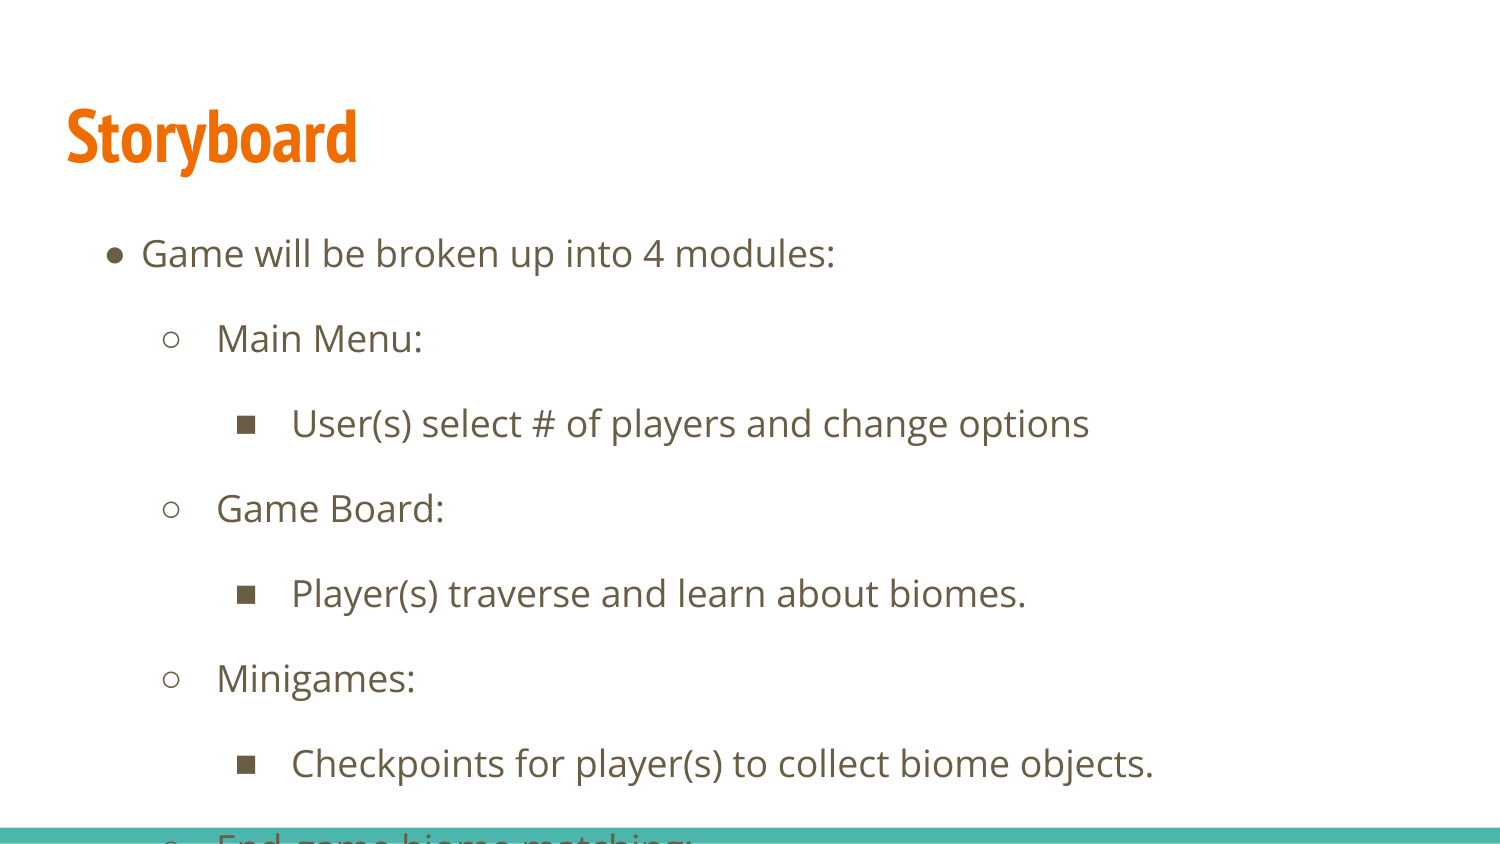

# Storyboard
Game will be broken up into 4 modules:
Main Menu:
User(s) select # of players and change options
Game Board:
Player(s) traverse and learn about biomes.
Minigames:
Checkpoints for player(s) to collect biome objects.
End-game biome matching:
Player(s) match objects to biomes and receive final score.
Scoreboard:
Final score(s and winner displayed).